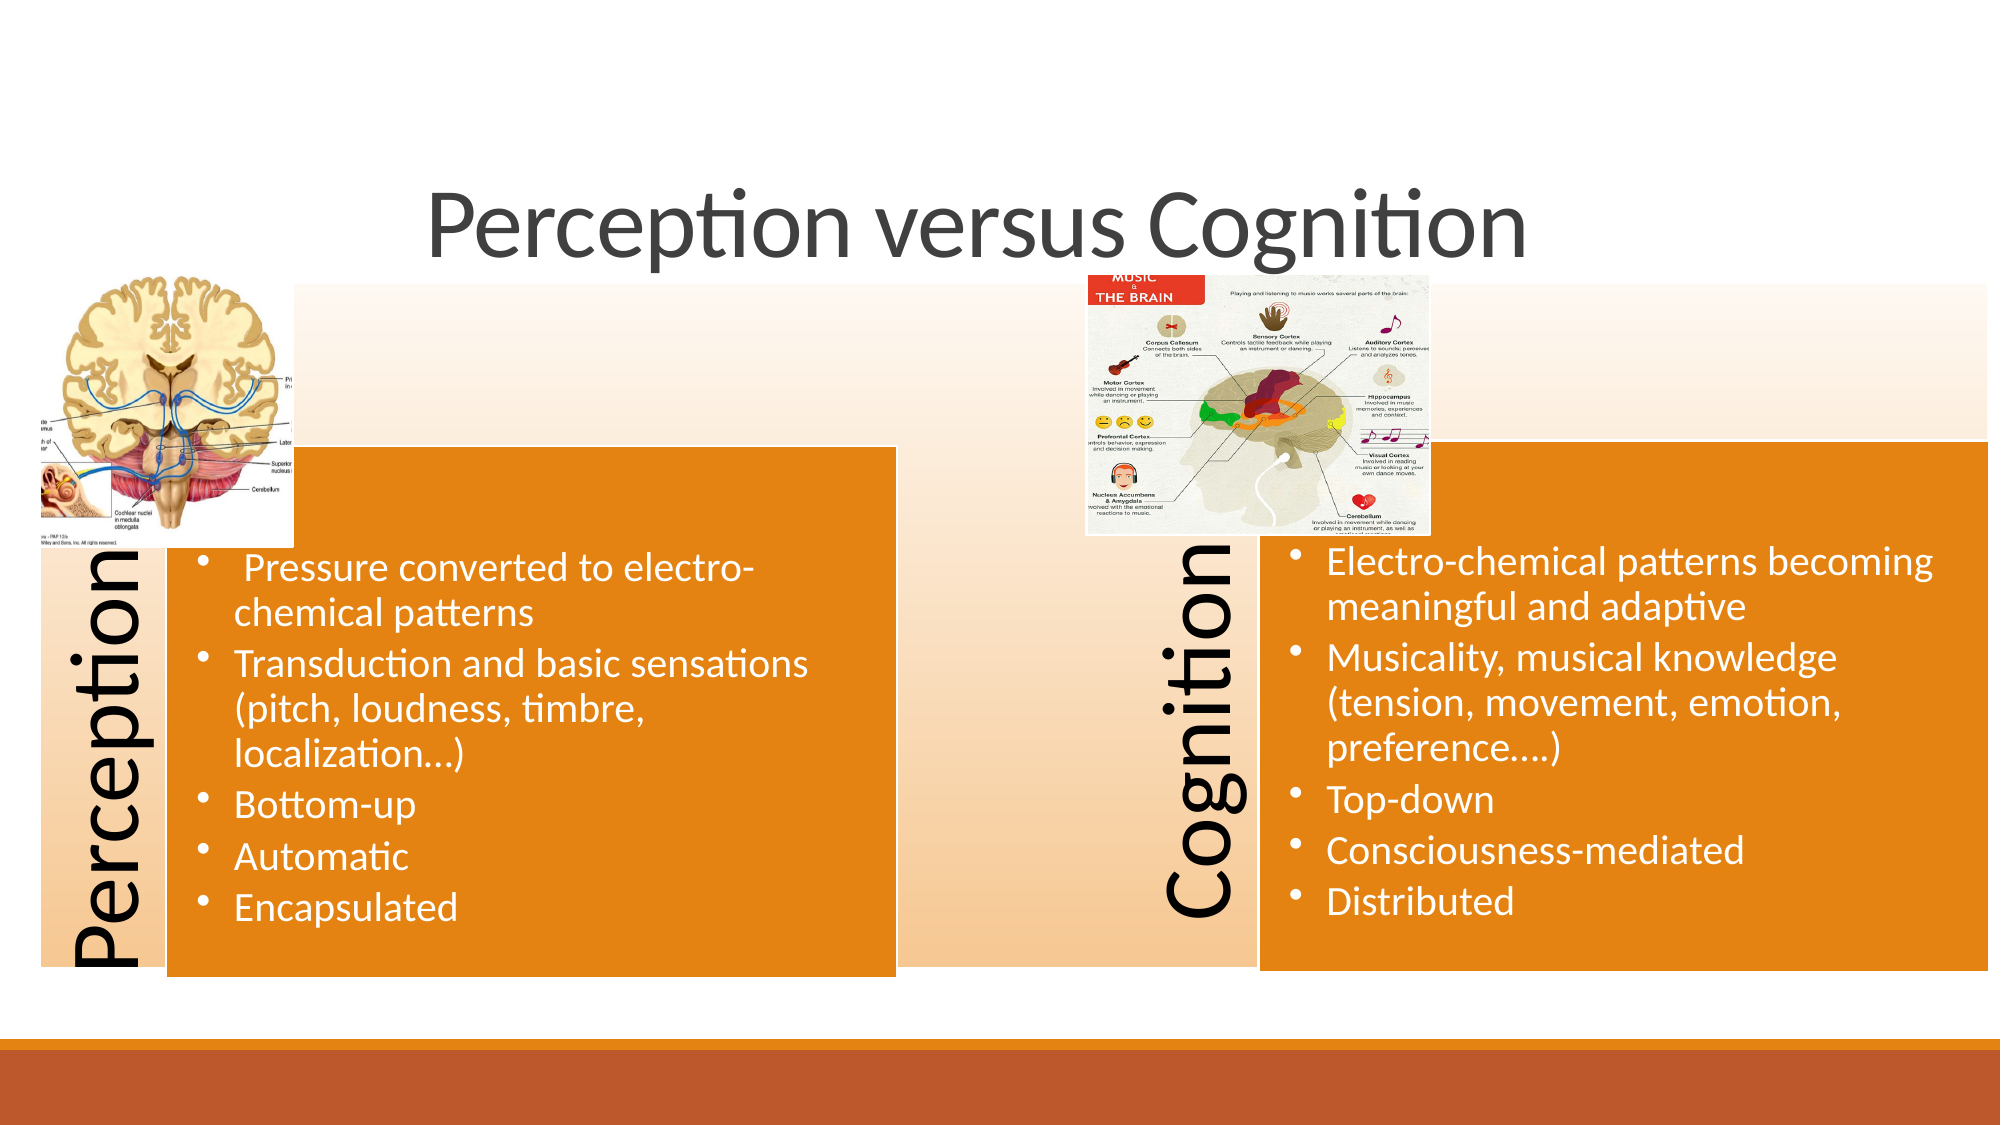

# Perception versus Cognition
Perception
 Pressure converted to electro-chemical patterns
Transduction and basic sensations (pitch, loudness, timbre, localization…)
Bottom-up
Automatic
Encapsulated
Cognition
Electro-chemical patterns becoming meaningful and adaptive
Musicality, musical knowledge (tension, movement, emotion, preference….)
Top-down
Consciousness-mediated
Distributed